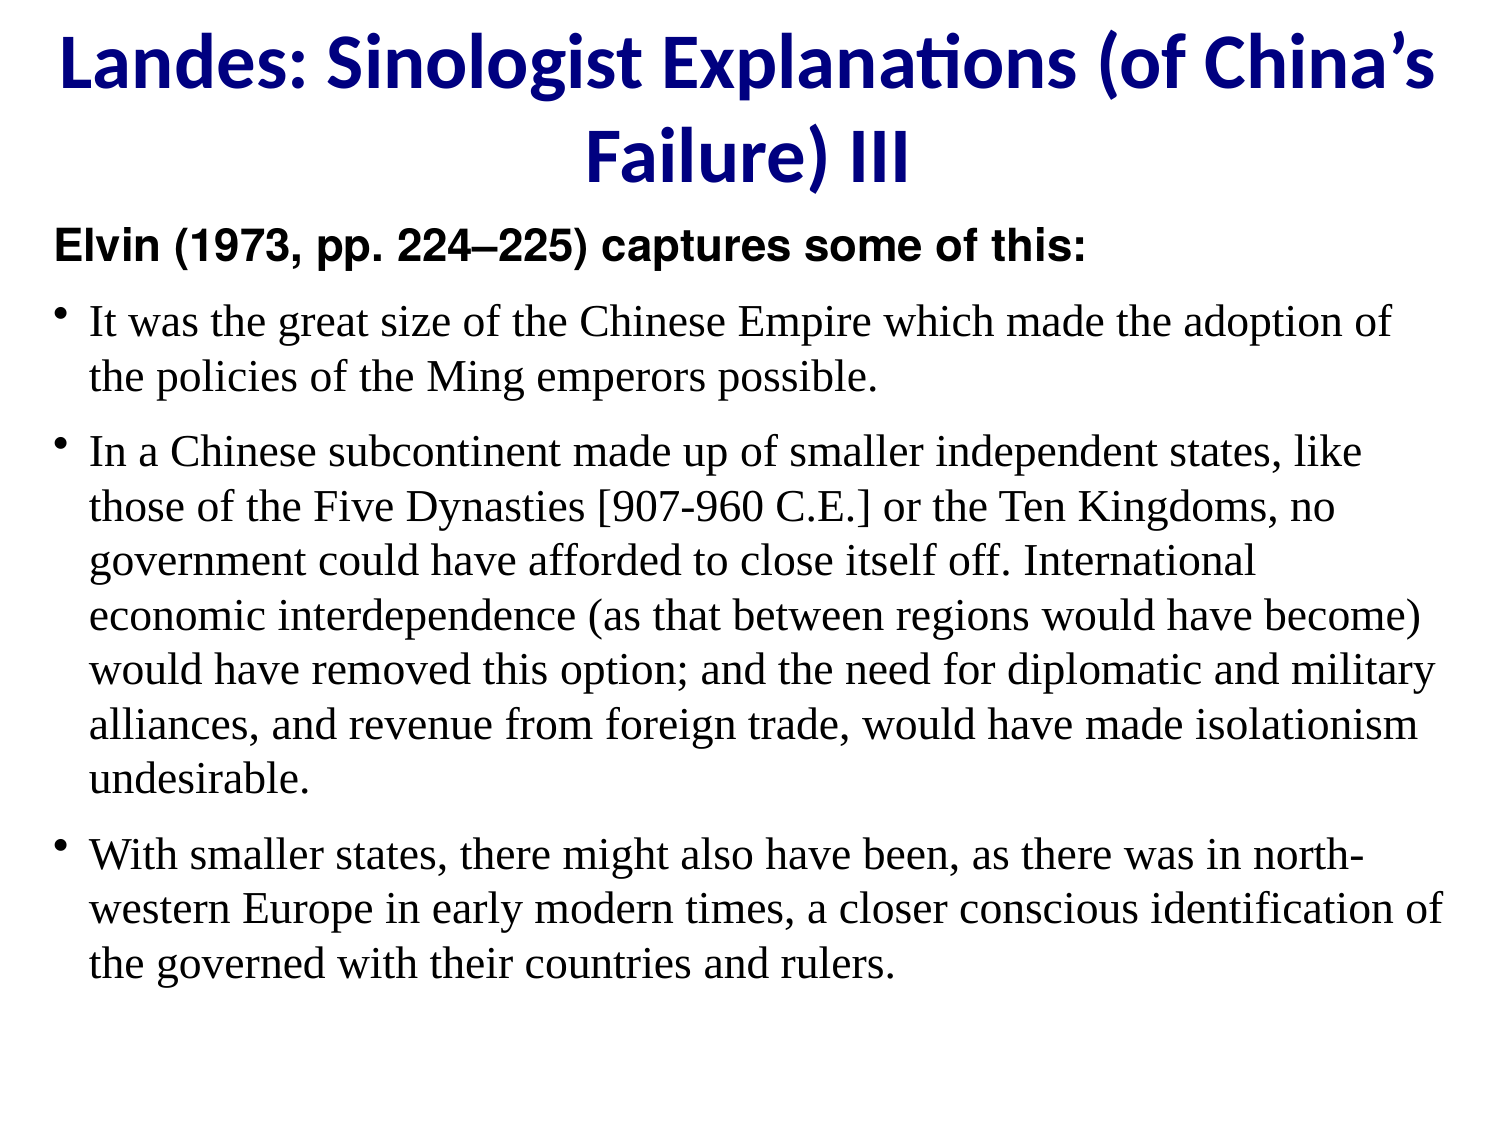

Landes: Sinologist Explanations (of China’s Failure) III
Elvin (1973, pp. 224–225) captures some of this:
It was the great size of the Chinese Empire which made the adoption of the policies of the Ming emperors possible.
In a Chinese subcontinent made up of smaller independent states, like those of the Five Dynasties [907-960 C.E.] or the Ten Kingdoms, no government could have afforded to close itself off. International economic interdependence (as that between regions would have become) would have removed this option; and the need for diplomatic and military alliances, and revenue from foreign trade, would have made isolationism undesirable.
With smaller states, there might also have been, as there was in north-western Europe in early modern times, a closer conscious identification of the governed with their countries and rulers.